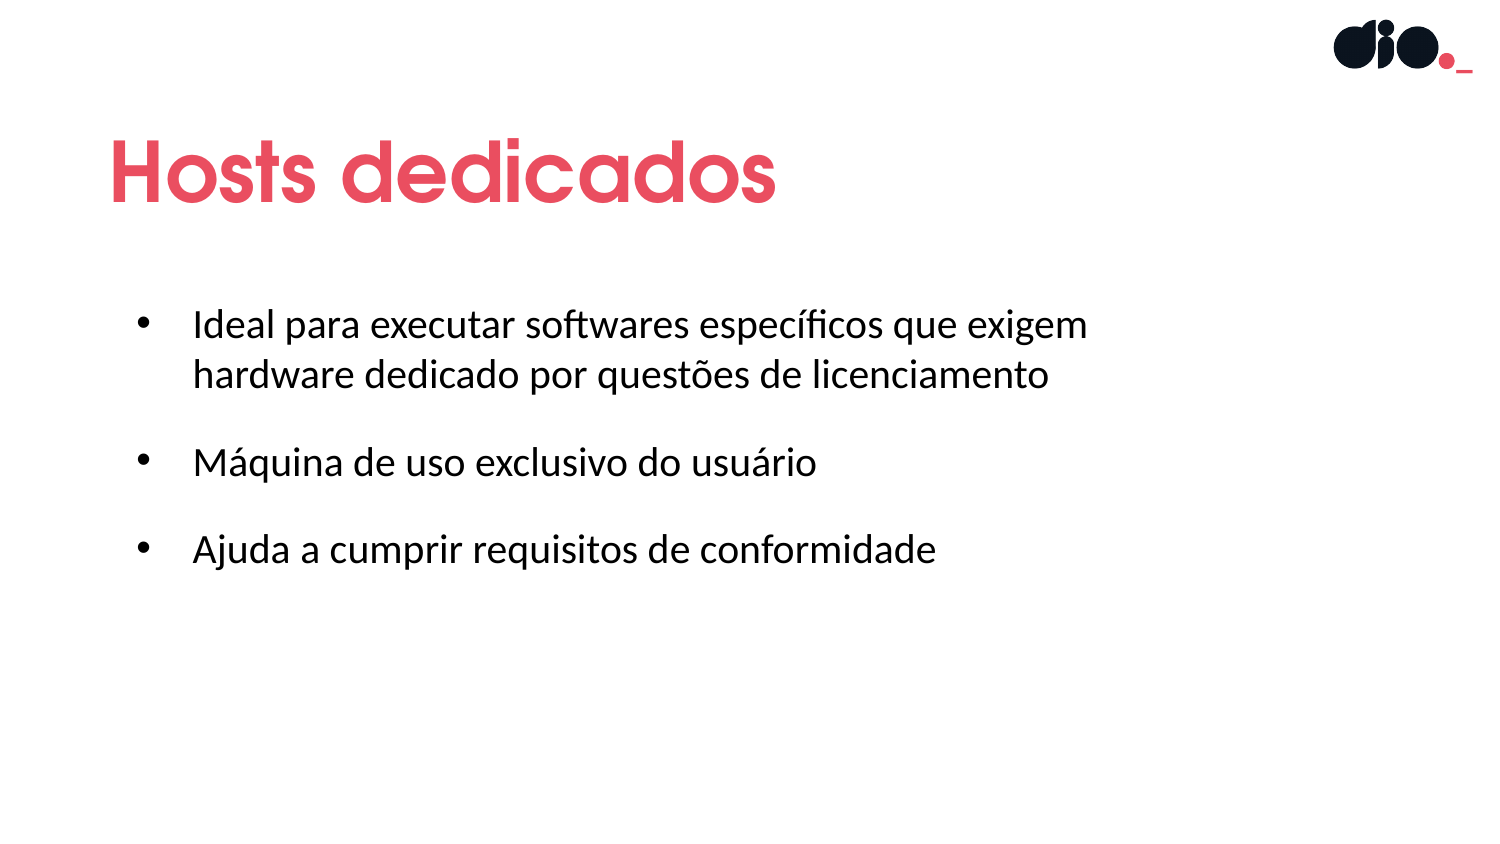

Hosts dedicados
Ideal para executar softwares específicos que exigem hardware dedicado por questões de licenciamento
Máquina de uso exclusivo do usuário
Ajuda a cumprir requisitos de conformidade